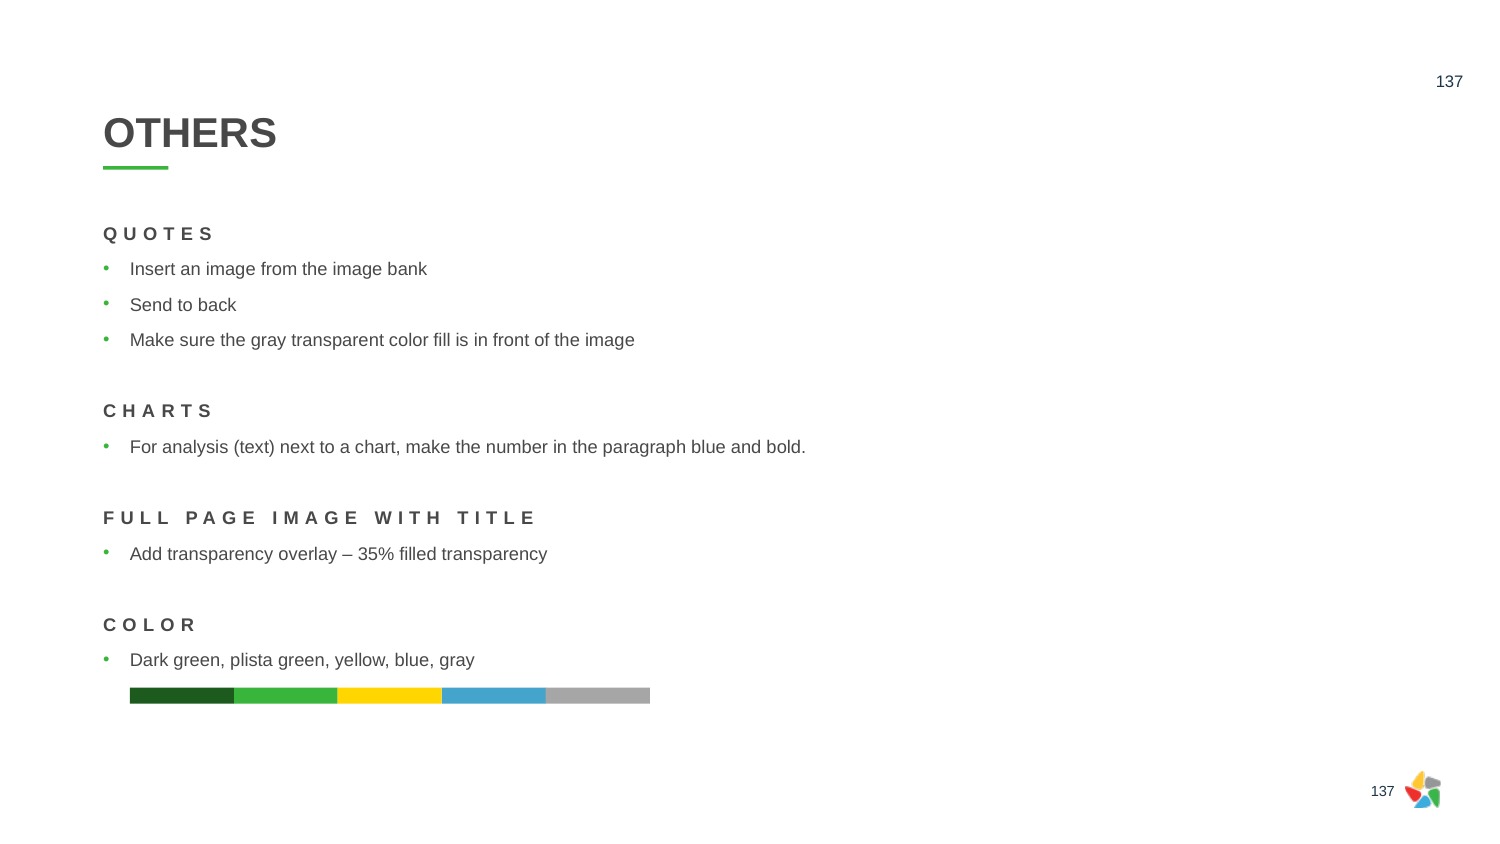

137
# OTHERS
QUOTES
Insert an image from the image bank
Send to back
Make sure the gray transparent color fill is in front of the image

CHARTS
For analysis (text) next to a chart, make the number in the paragraph blue and bold.

FULL PAGE IMAGE WITH TITLE
Add transparency overlay – 35% filled transparency

COLOR
Dark green, plista green, yellow, blue, gray